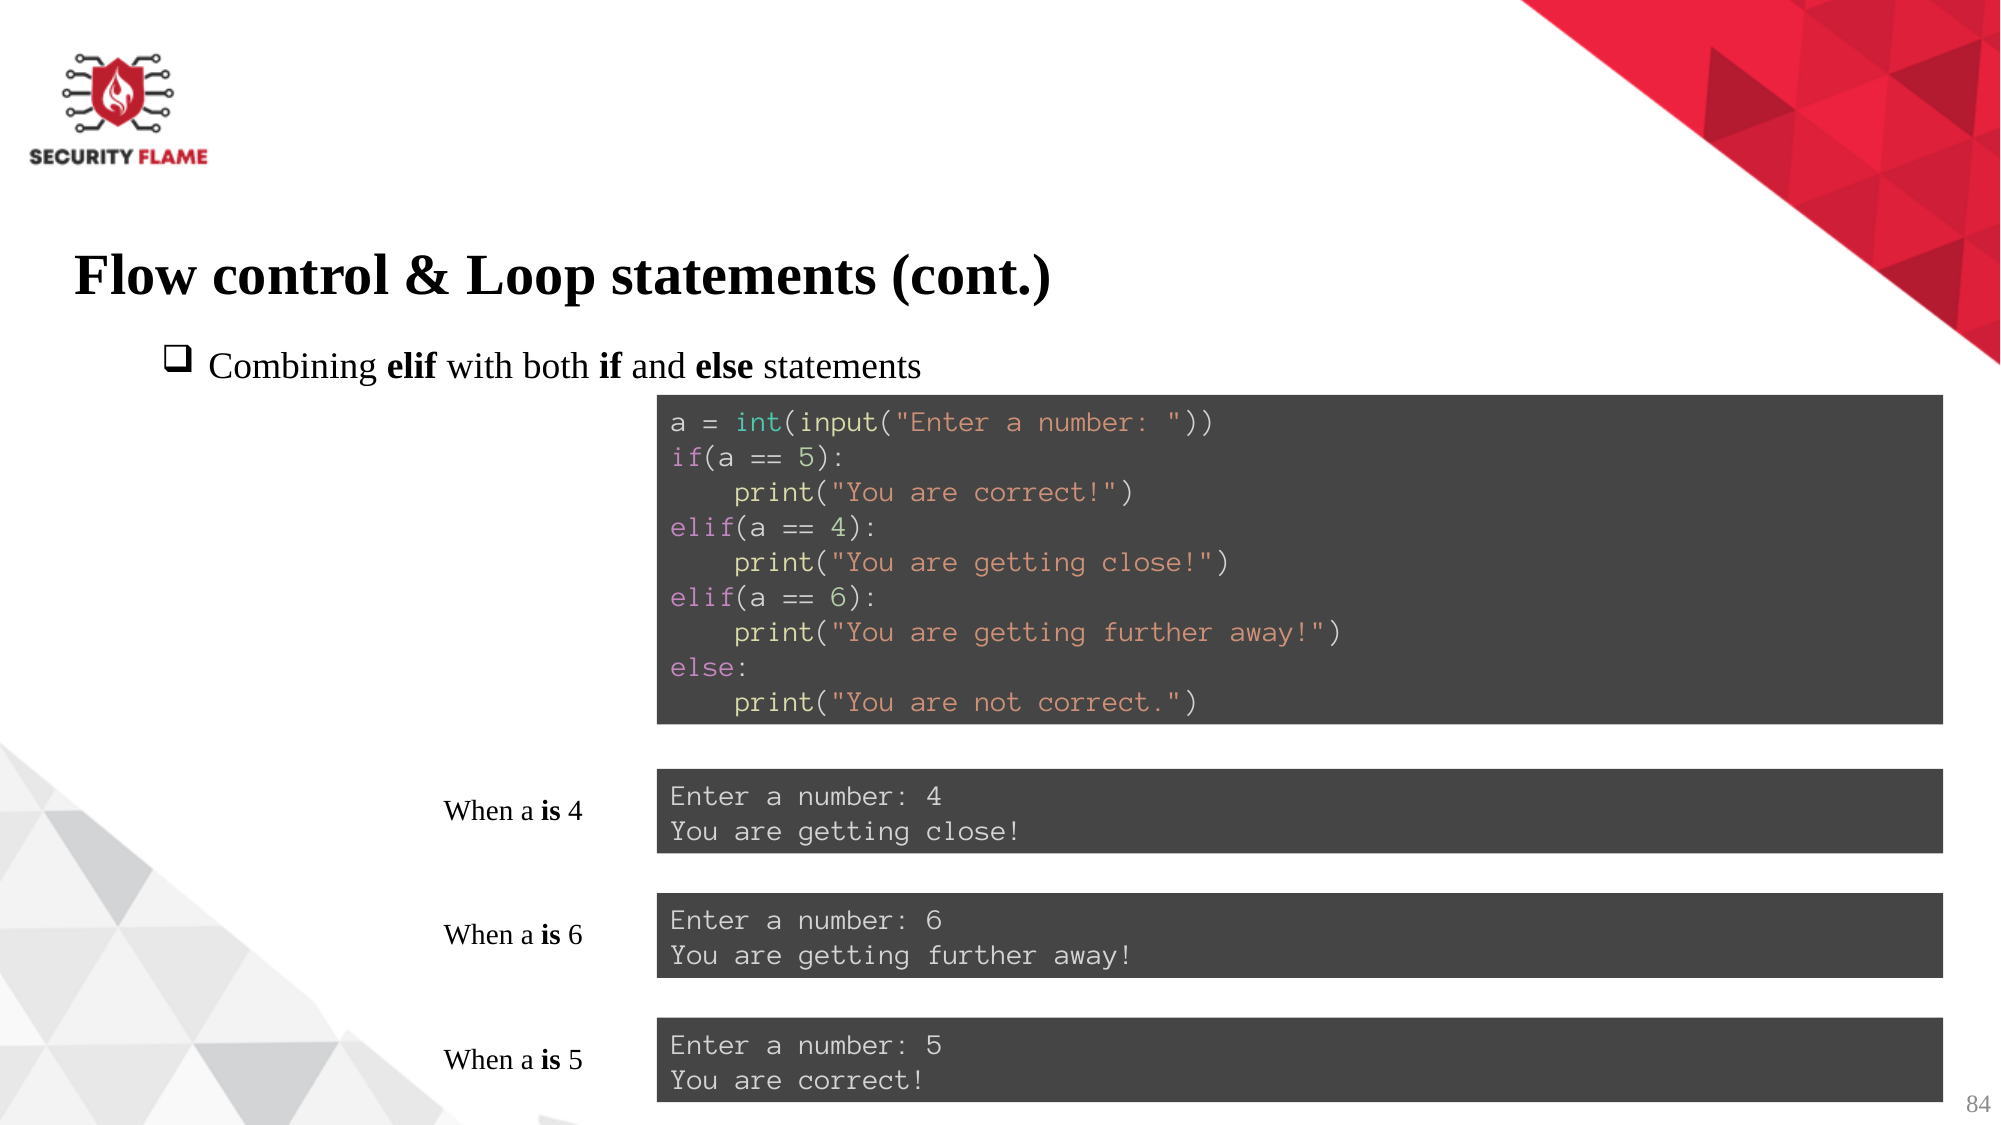

Flow control & Loop statements (cont.)
Combining elif with both if and else statements
a = int(input("Enter a number: "))
if(a == 5):
    print("You are correct!")
elif(a == 4):
    print("You are getting close!")
elif(a == 6):
    print("You are getting further away!")
else:
    print("You are not correct.")
Enter a number: 4
You are getting close!
When a is 4
Enter a number: 6
You are getting further away!
When a is 6
Enter a number: 5
You are correct!
When a is 5
84